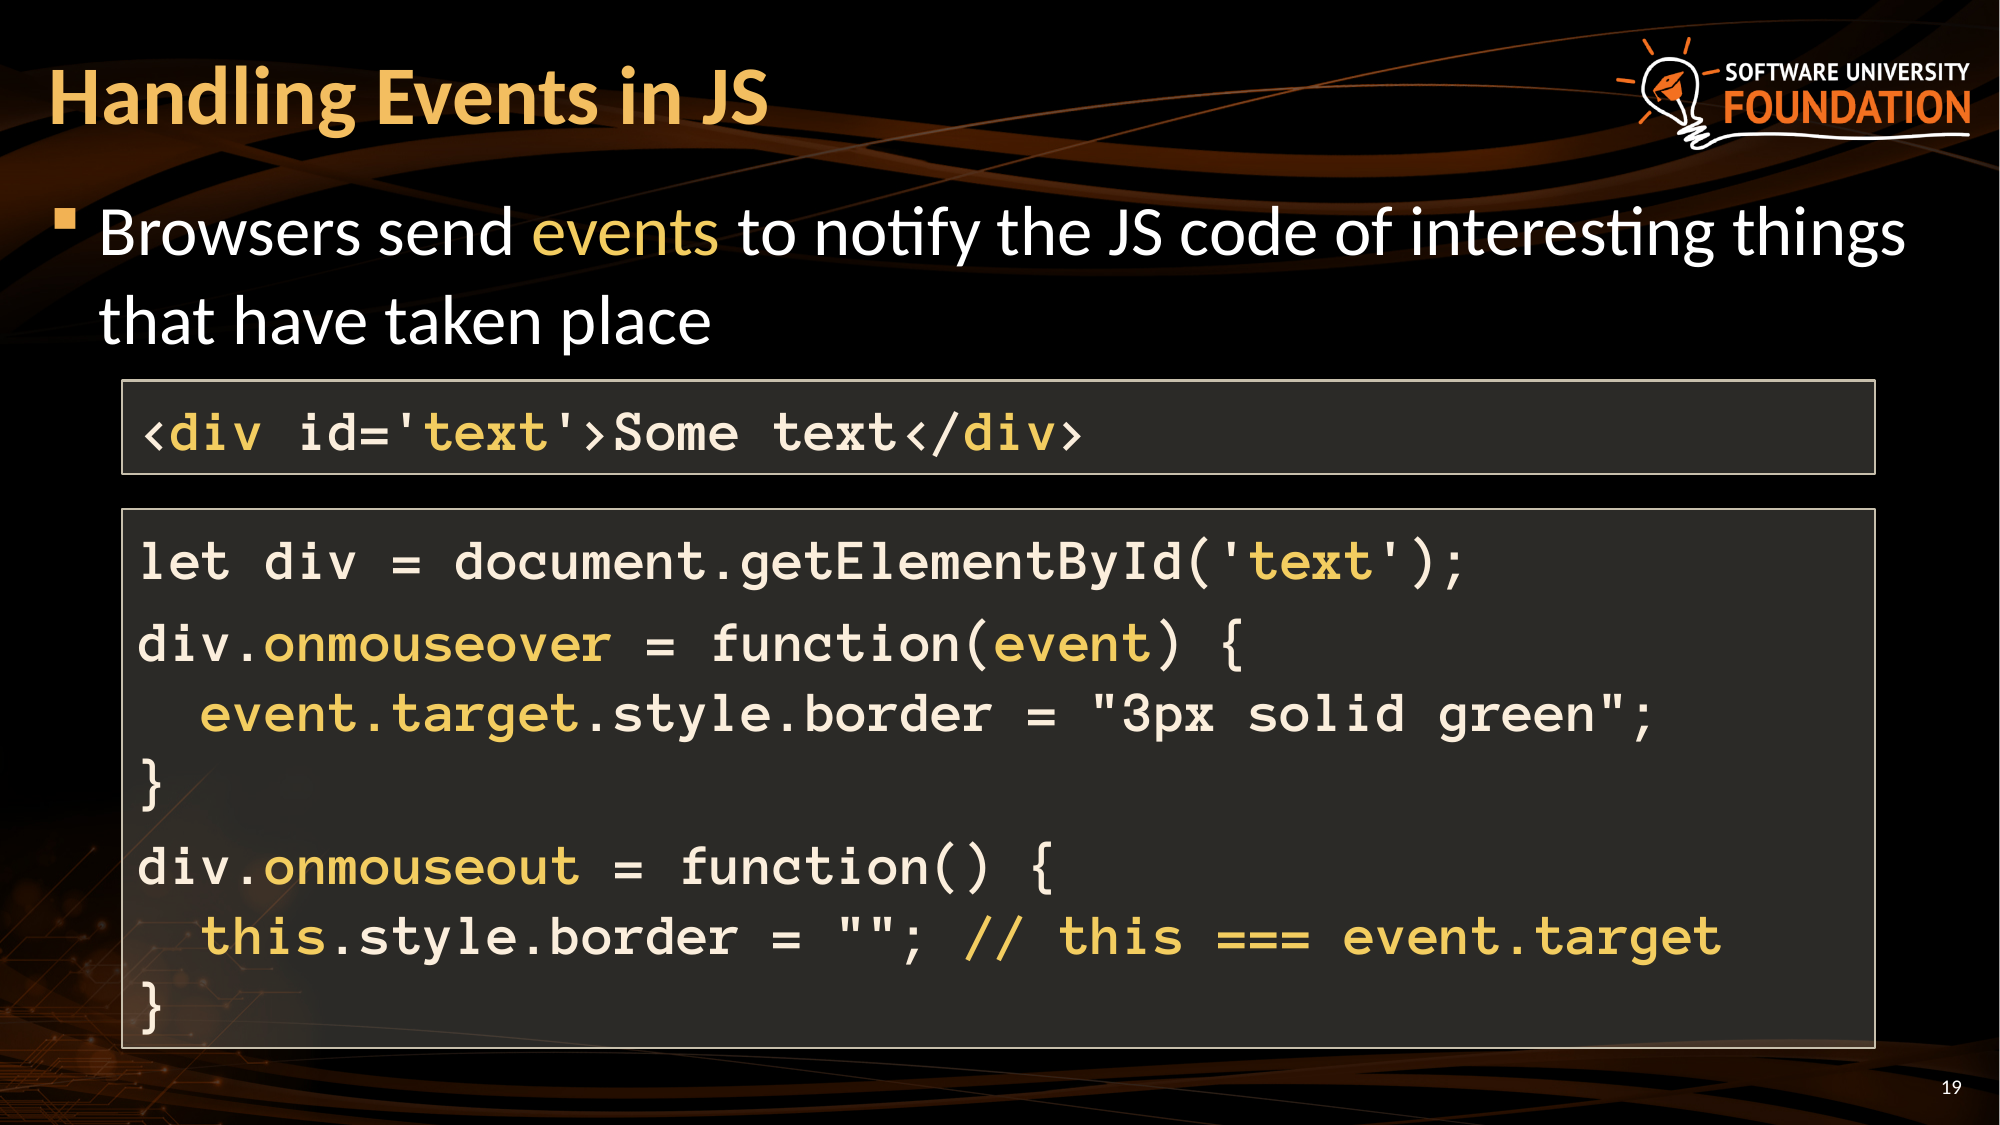

# Handling Events in JS
Browsers send events to notify the JS code of interesting things that have taken place
<div id='text'>Some text</div>
let div = document.getElementById('text');
div.onmouseover = function(event) {
  event.target.style.border = "3px solid green";
}
div.onmouseout = function() {
  this.style.border = ""; // this === event.target
}
19